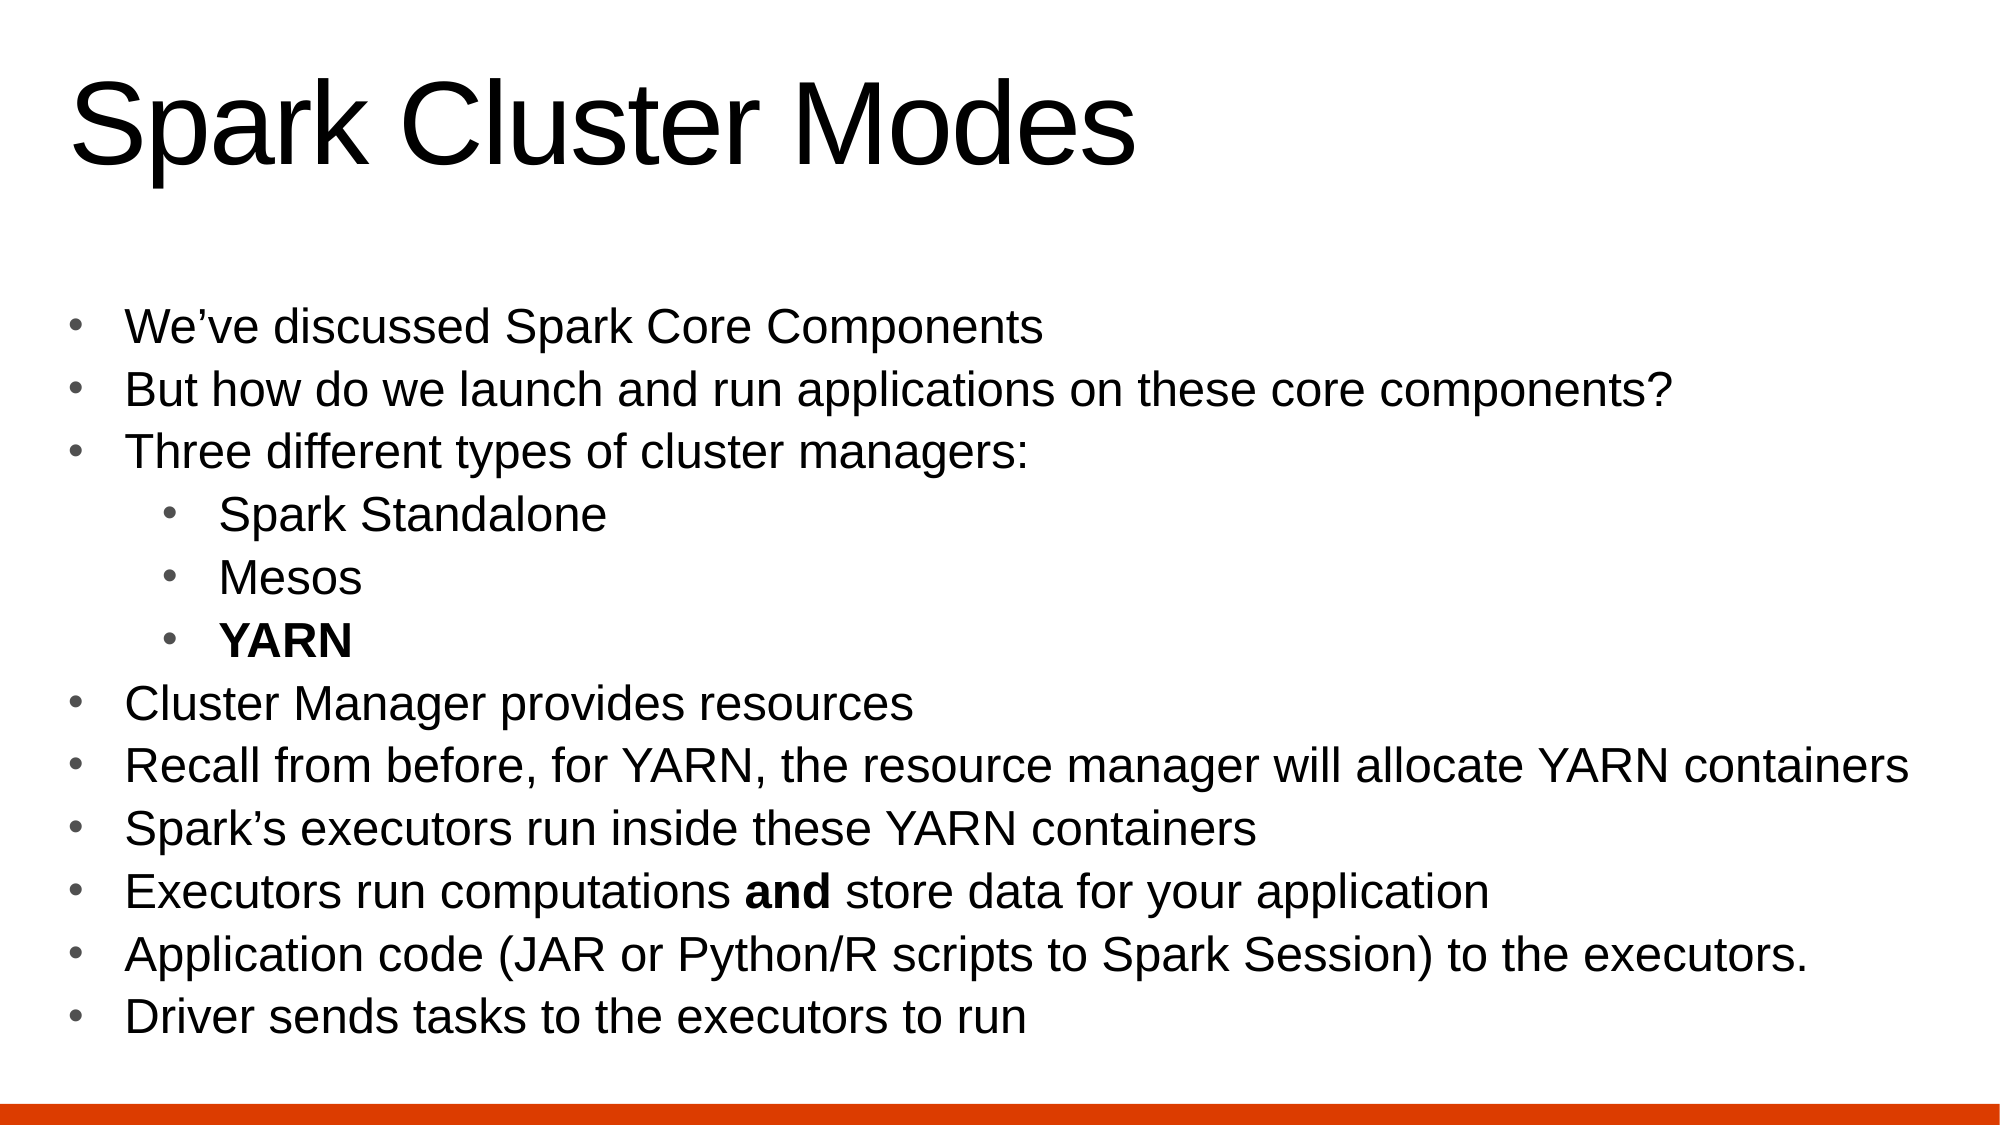

# Spark Cluster Modes
We’ve discussed Spark Core Components
But how do we launch and run applications on these core components?
Three different types of cluster managers:
Spark Standalone
Mesos
YARN
Cluster Manager provides resources
Recall from before, for YARN, the resource manager will allocate YARN containers
Spark’s executors run inside these YARN containers
Executors run computations and store data for your application
Application code (JAR or Python/R scripts to Spark Session) to the executors.
Driver sends tasks to the executors to run